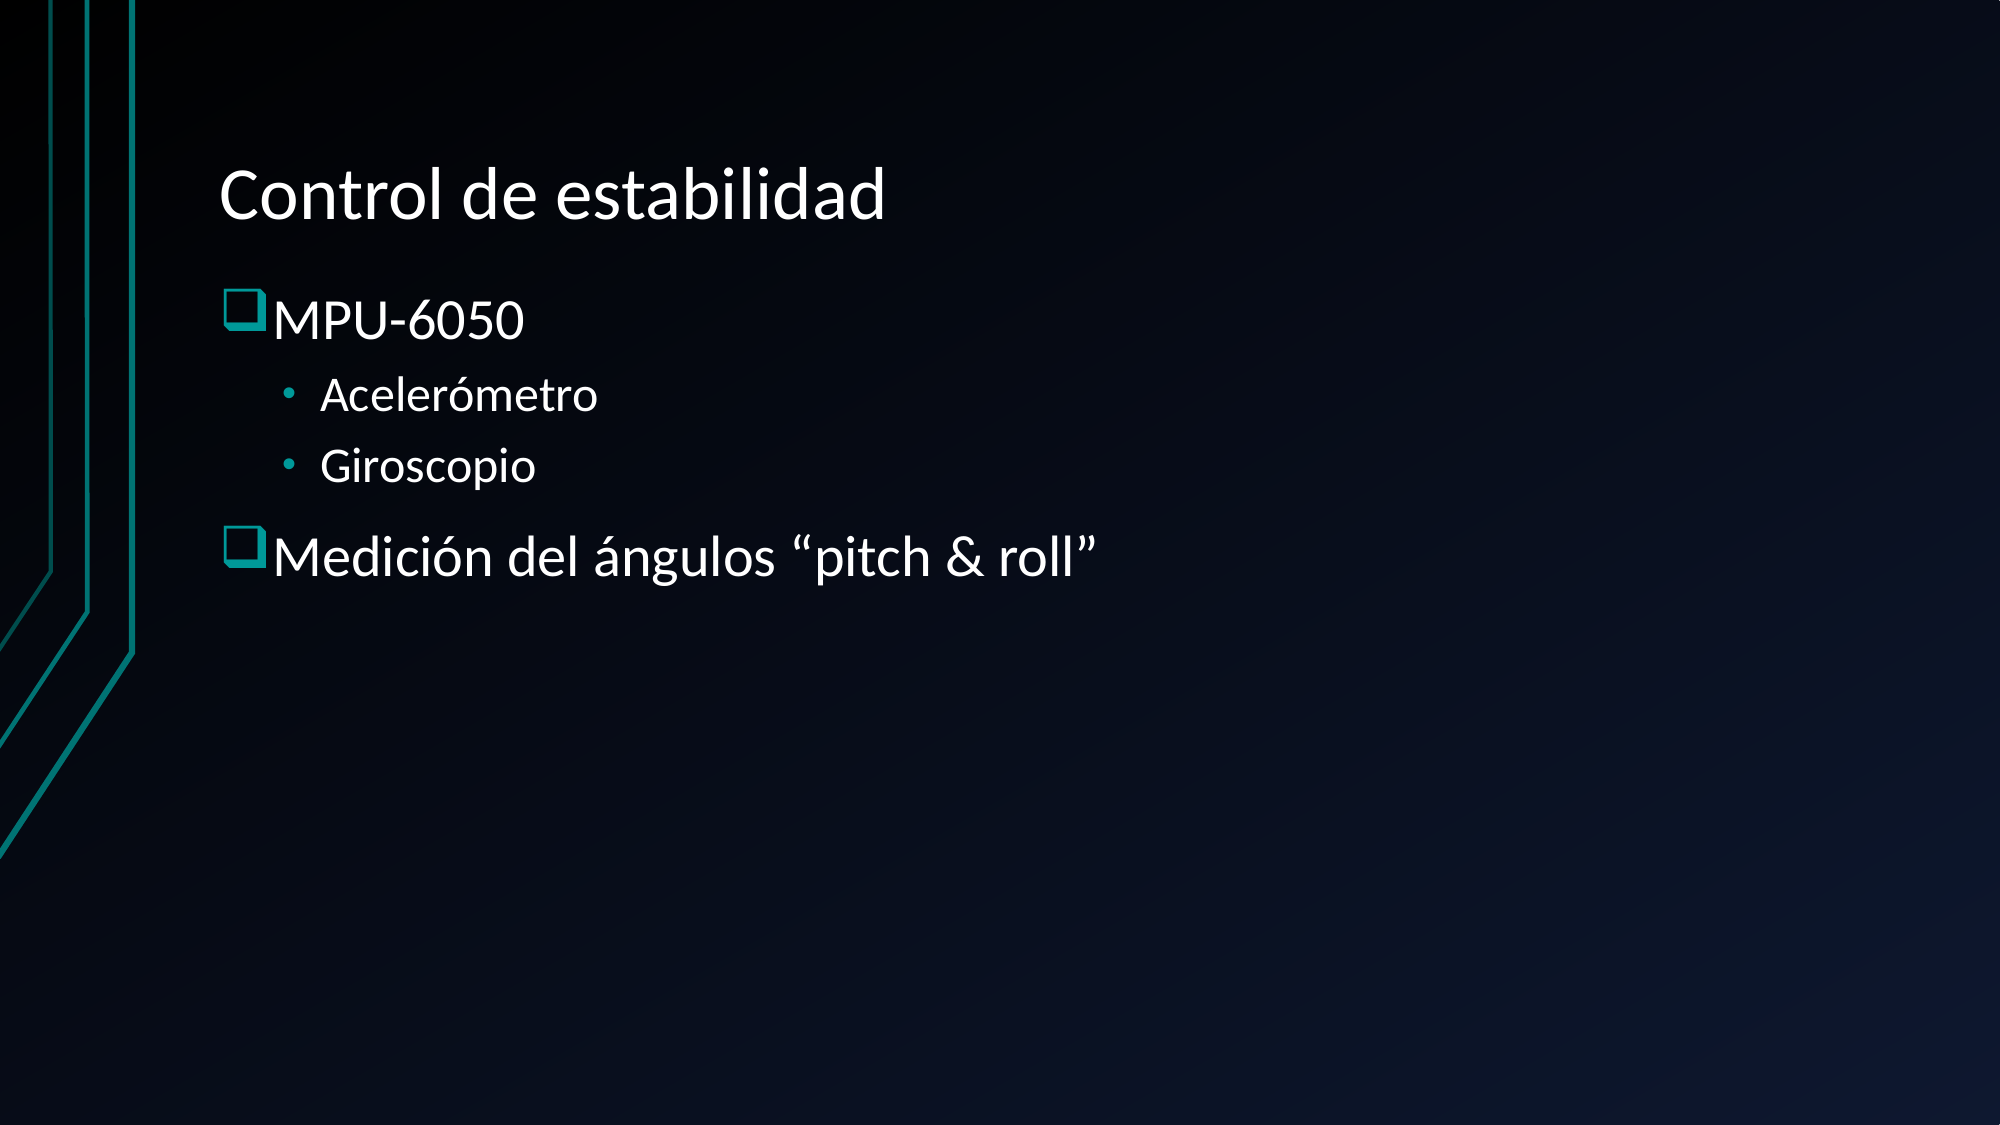

# Control de estabilidad
MPU-6050
Acelerómetro
Giroscopio
Medición del ángulos “pitch & roll”